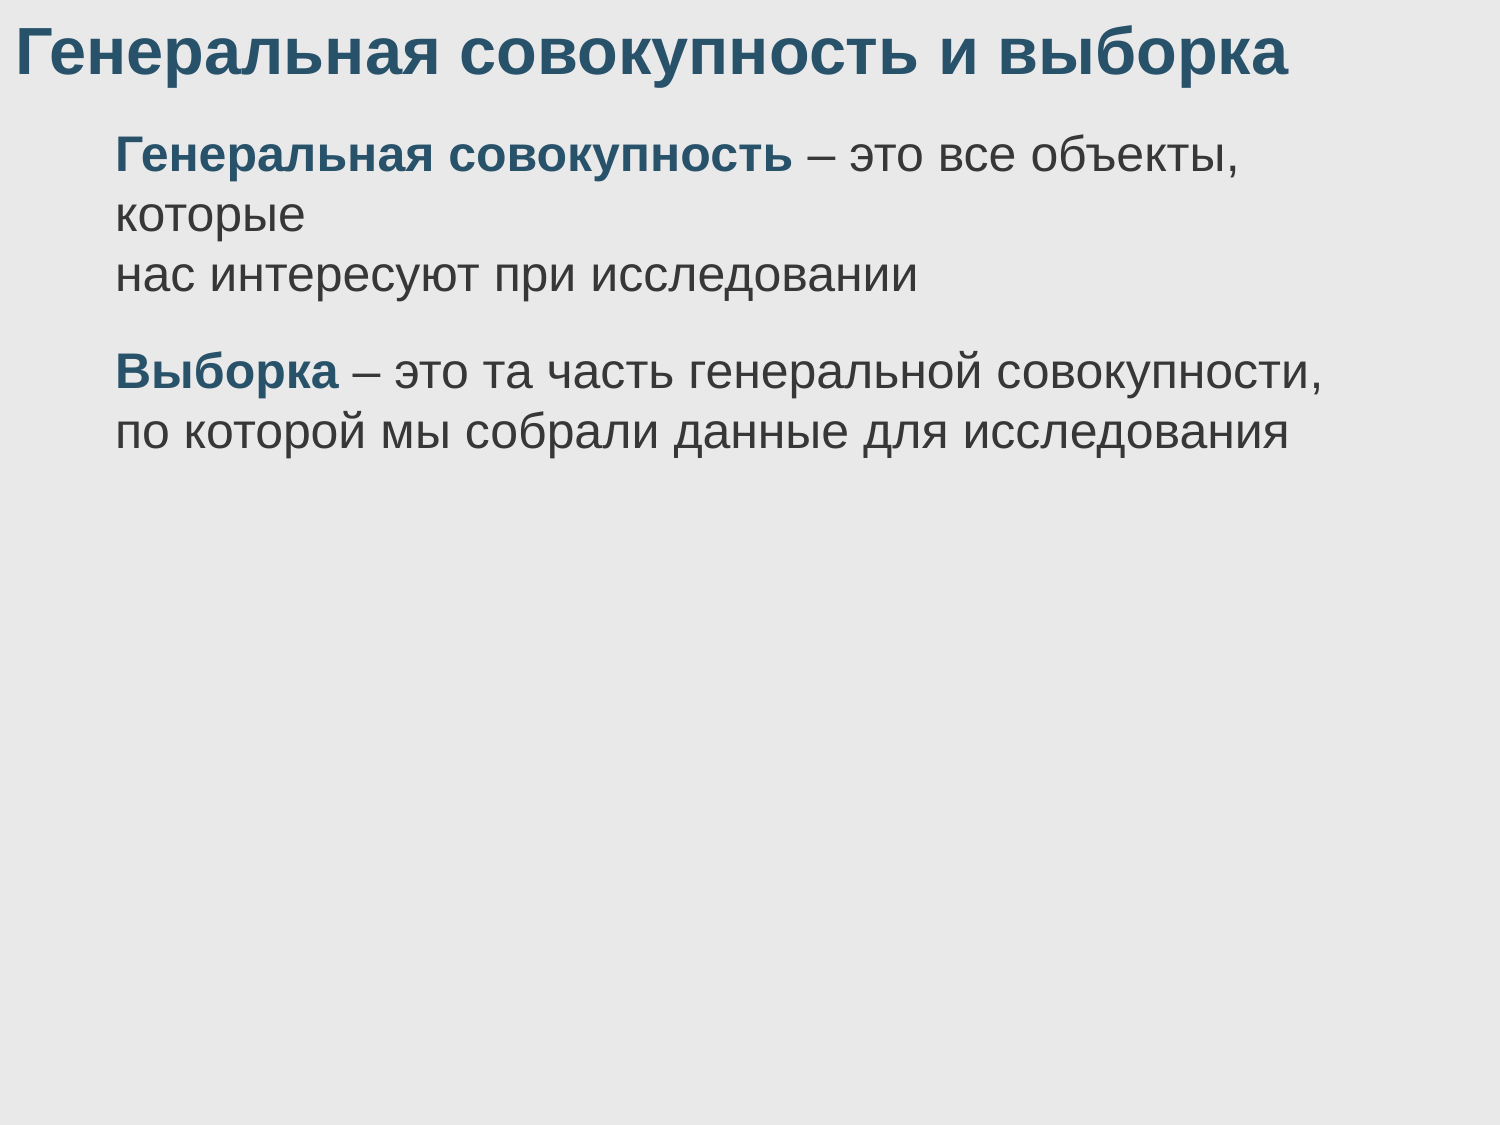

Генеральная совокупность и выборка
Генеральная совокупность – это все объекты, которые
нас интересуют при исследовании
Выборка – это та часть генеральной совокупности,
по которой мы собрали данные для исследования